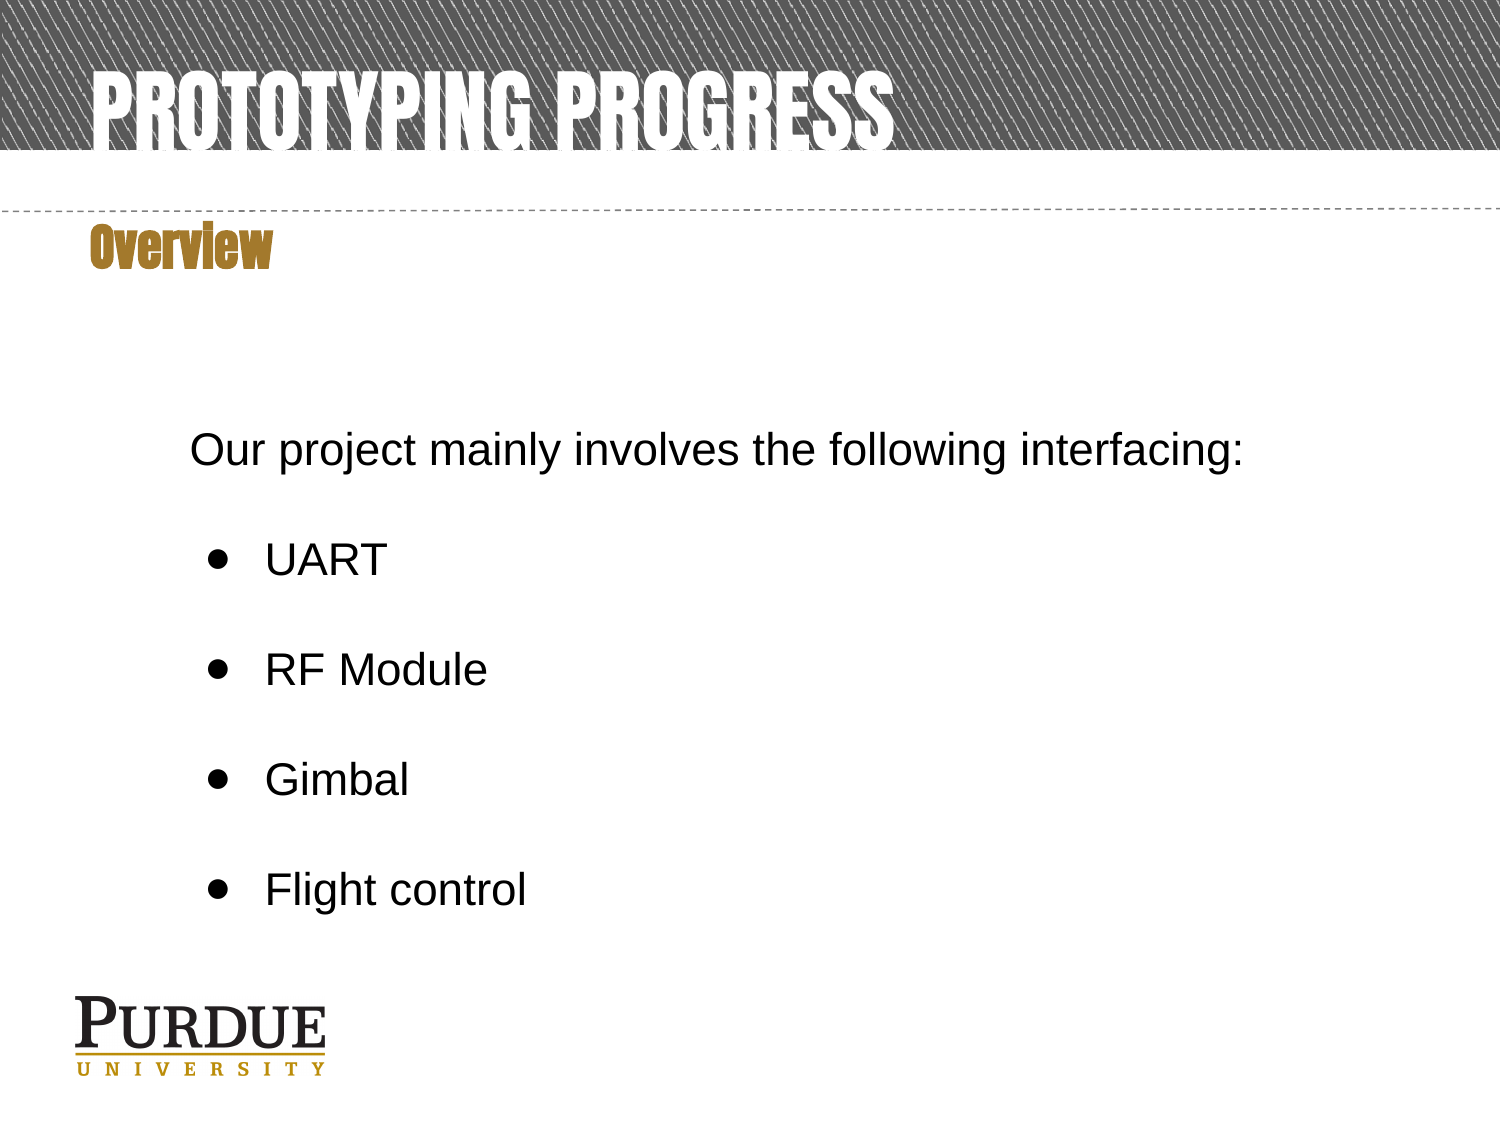

# PROTOTYPING PROGRESS
Overview
Our project mainly involves the following interfacing:
UART
RF Module
Gimbal
Flight control